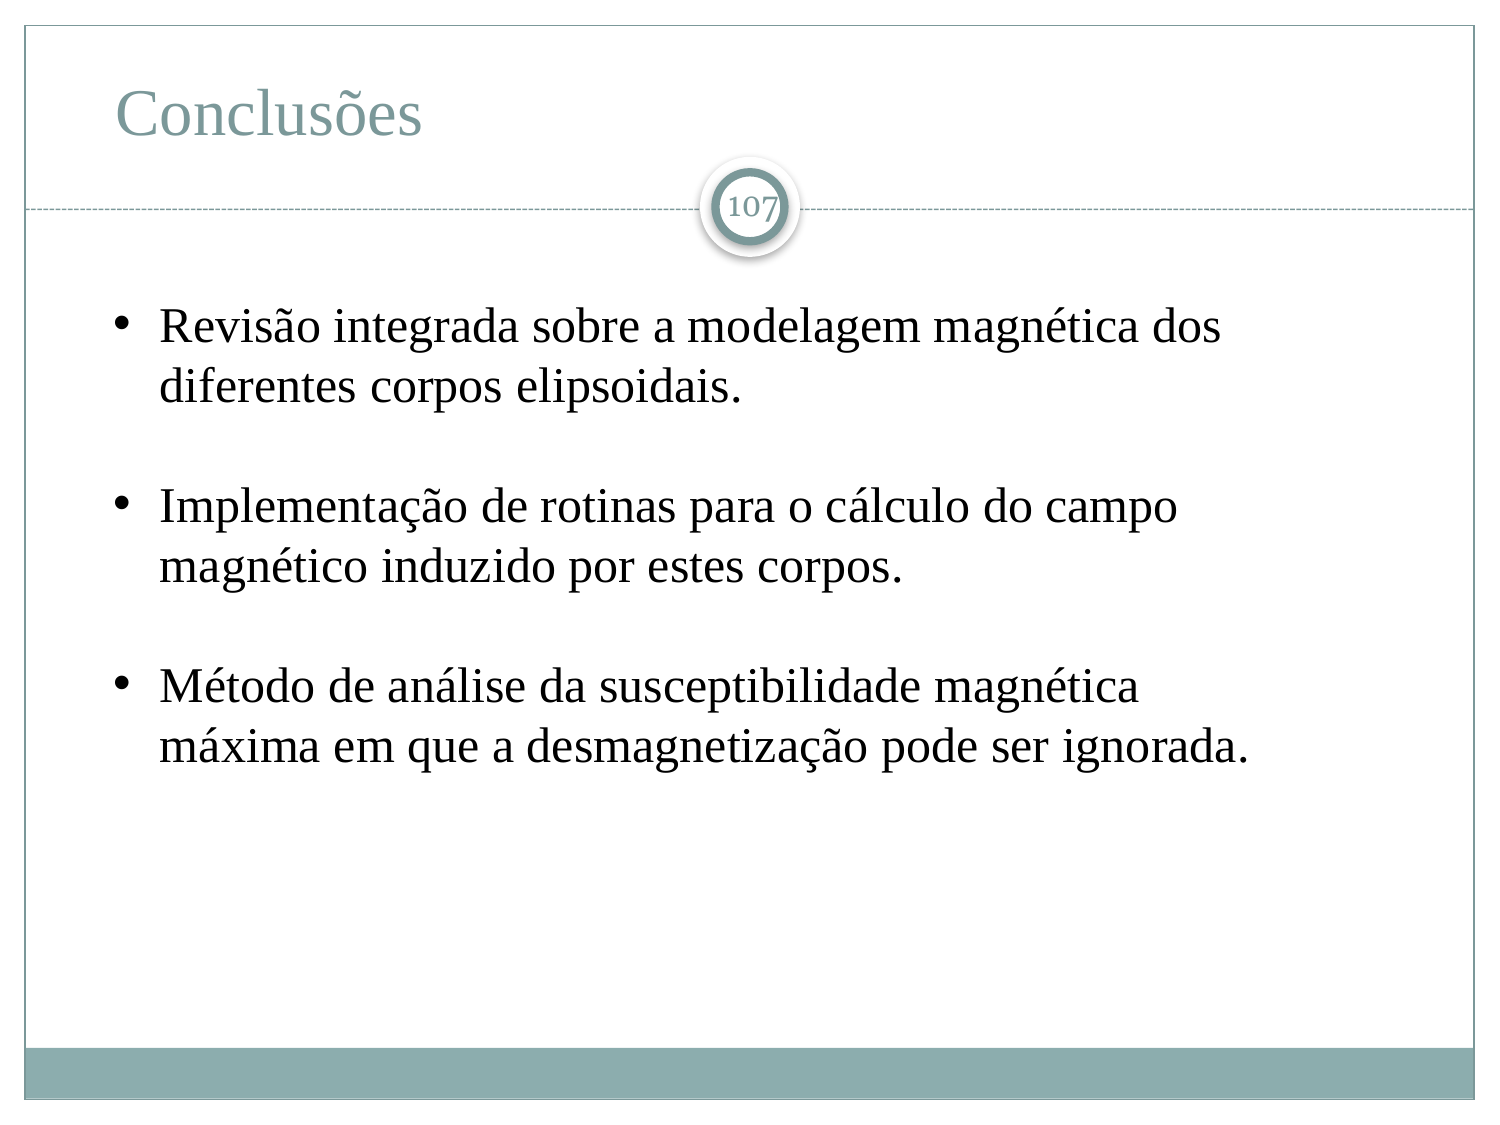

# Conclusões
107
Revisão integrada sobre a modelagem magnética dos diferentes corpos elipsoidais.

Implementação de rotinas para o cálculo do campo magnético induzido por estes corpos.

Método de análise da susceptibilidade magnética máxima em que a desmagnetização pode ser ignorada.